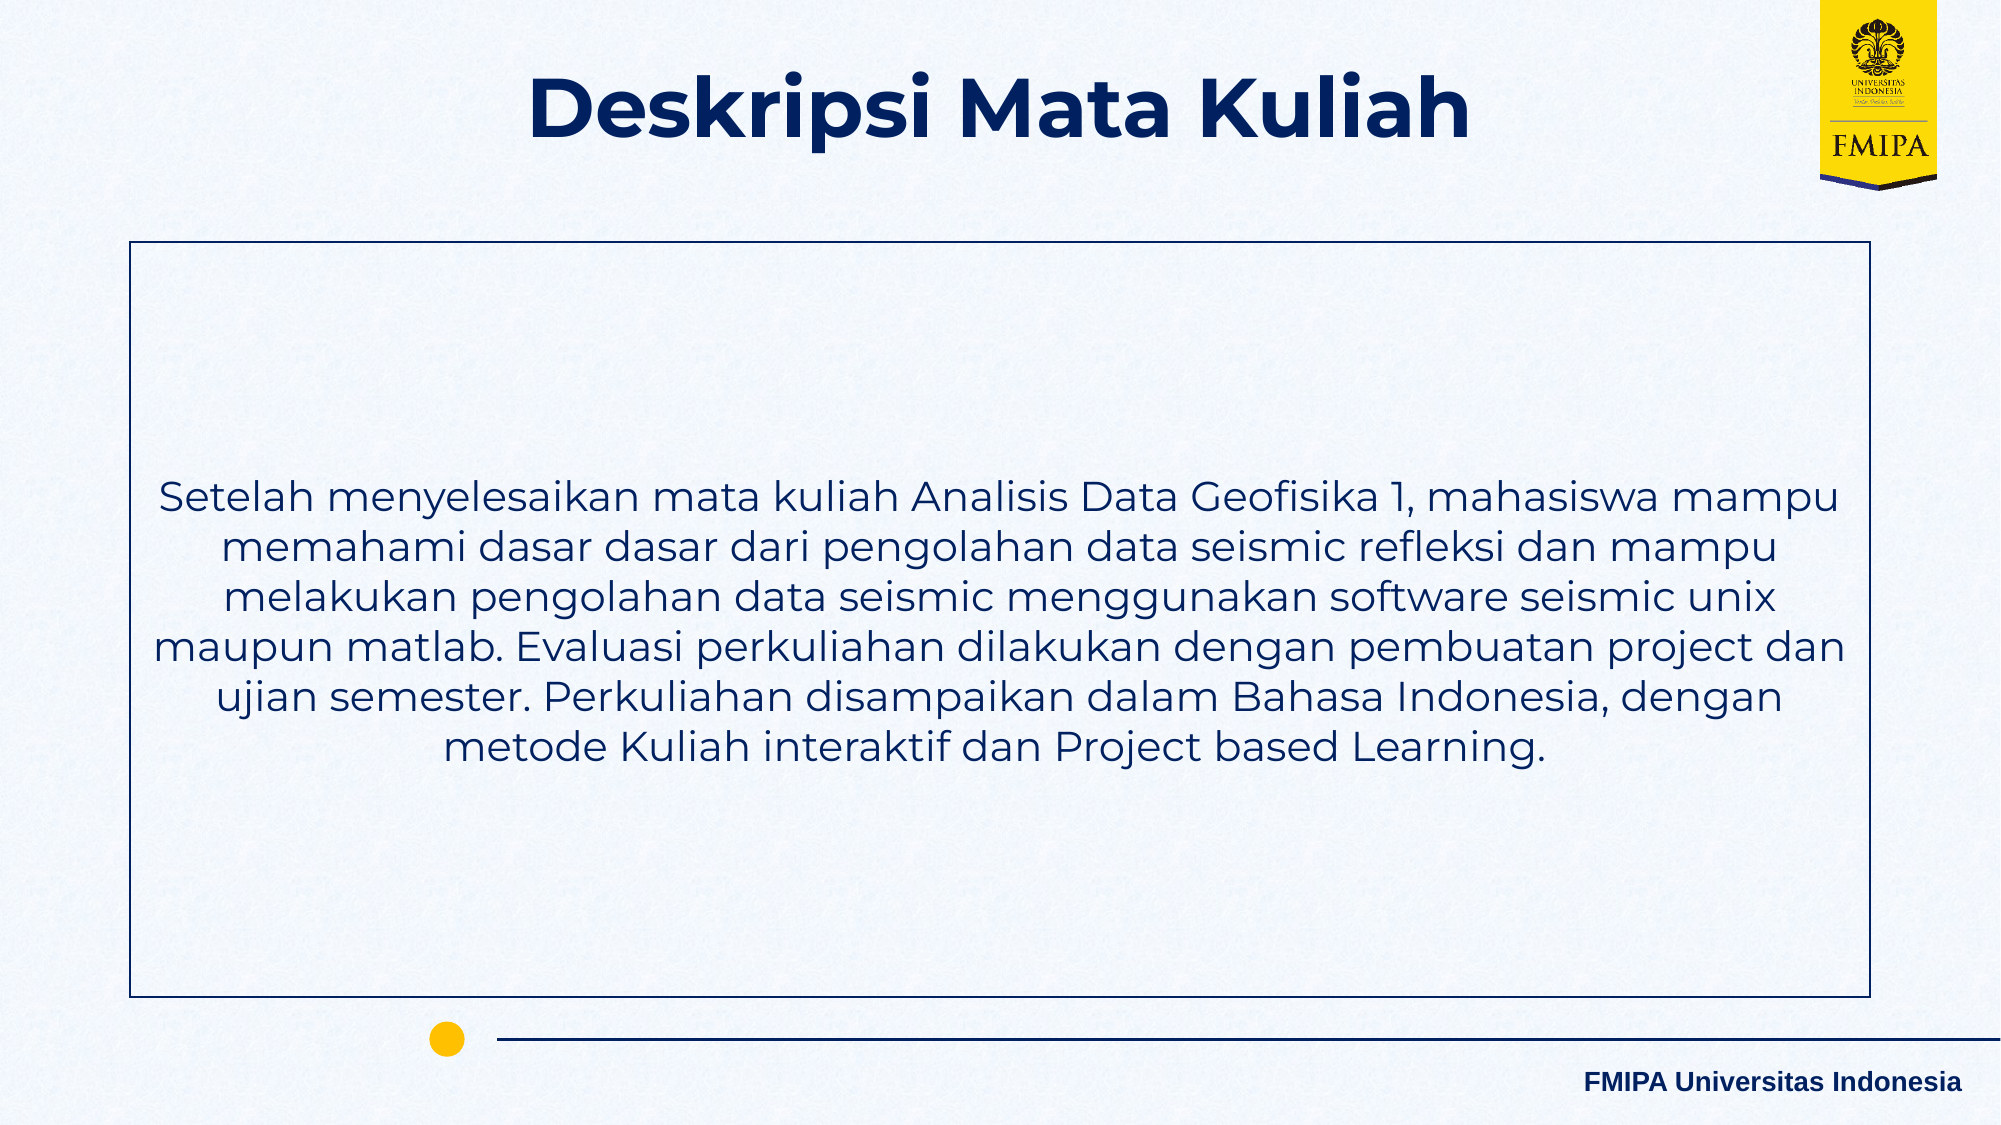

Deskripsi Mata Kuliah
Setelah menyelesaikan mata kuliah Analisis Data Geofisika 1, mahasiswa mampu memahami dasar dasar dari pengolahan data seismic refleksi dan mampu melakukan pengolahan data seismic menggunakan software seismic unix maupun matlab. Evaluasi perkuliahan dilakukan dengan pembuatan project dan ujian semester. Perkuliahan disampaikan dalam Bahasa Indonesia, dengan metode Kuliah interaktif dan Project based Learning.